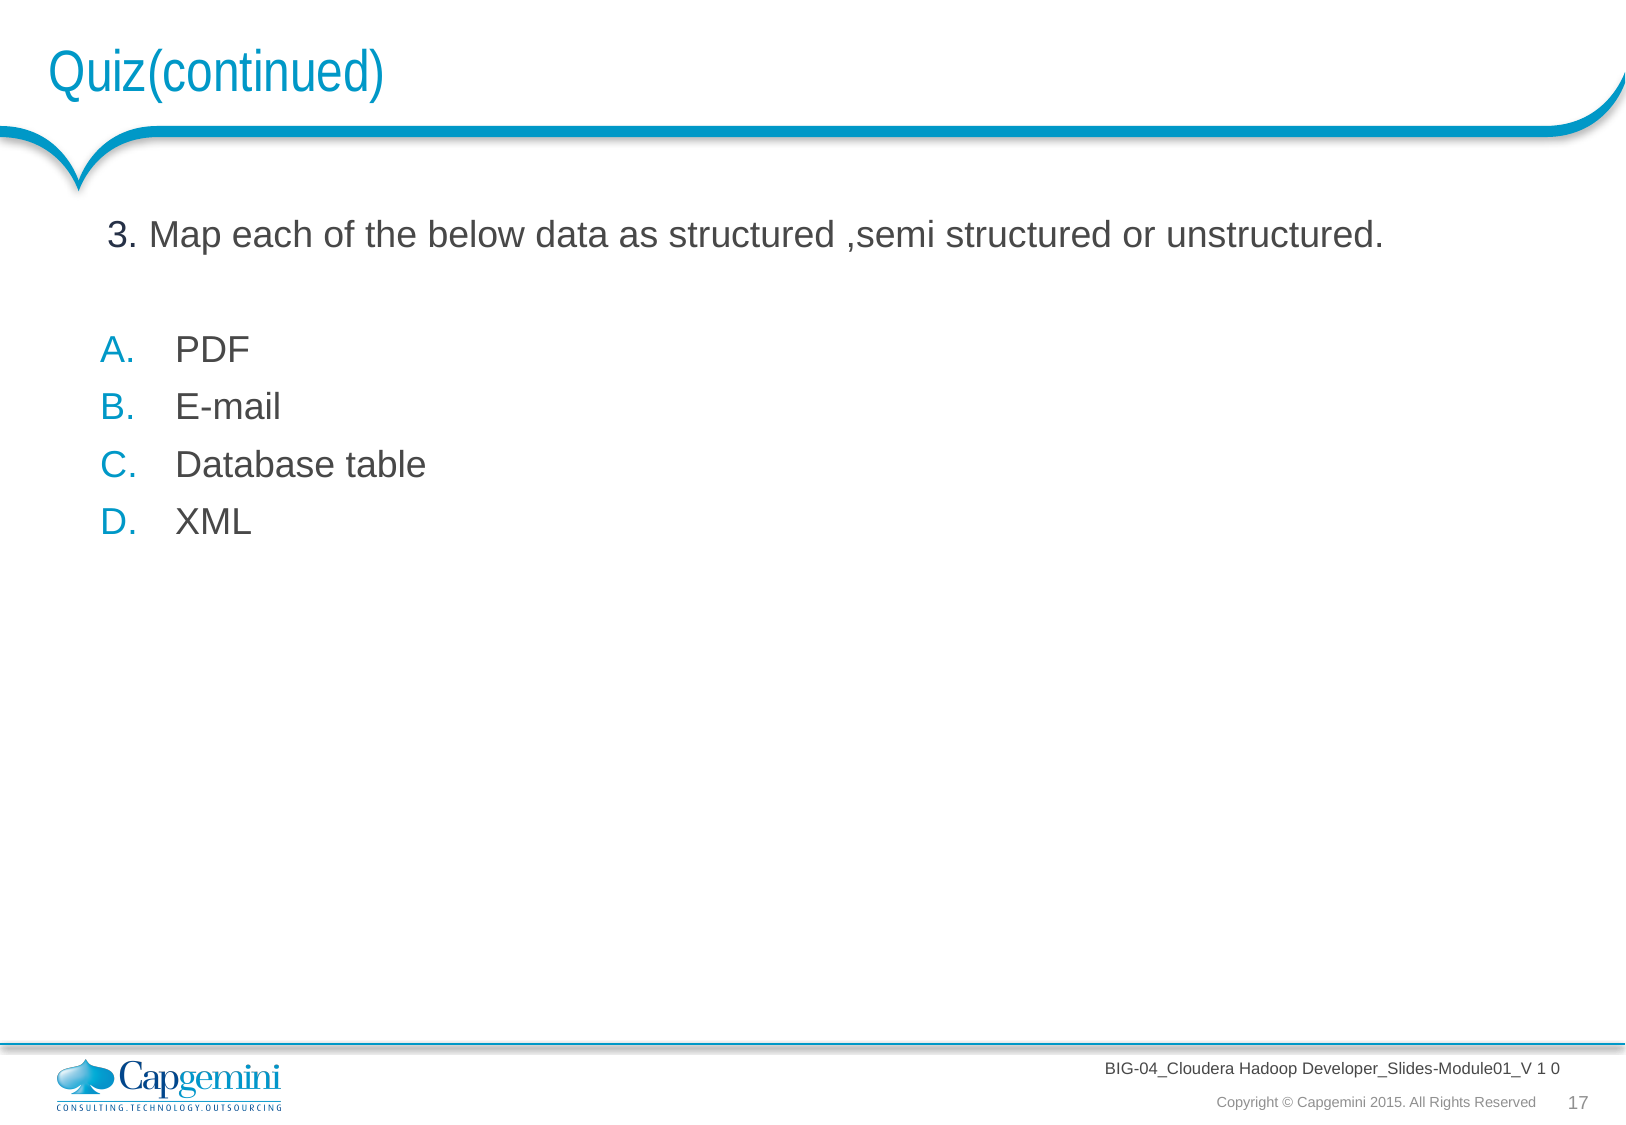

# Quiz(continued)
3. Map each of the below data as structured ,semi structured or unstructured.

PDF
E-mail
Database table
XML